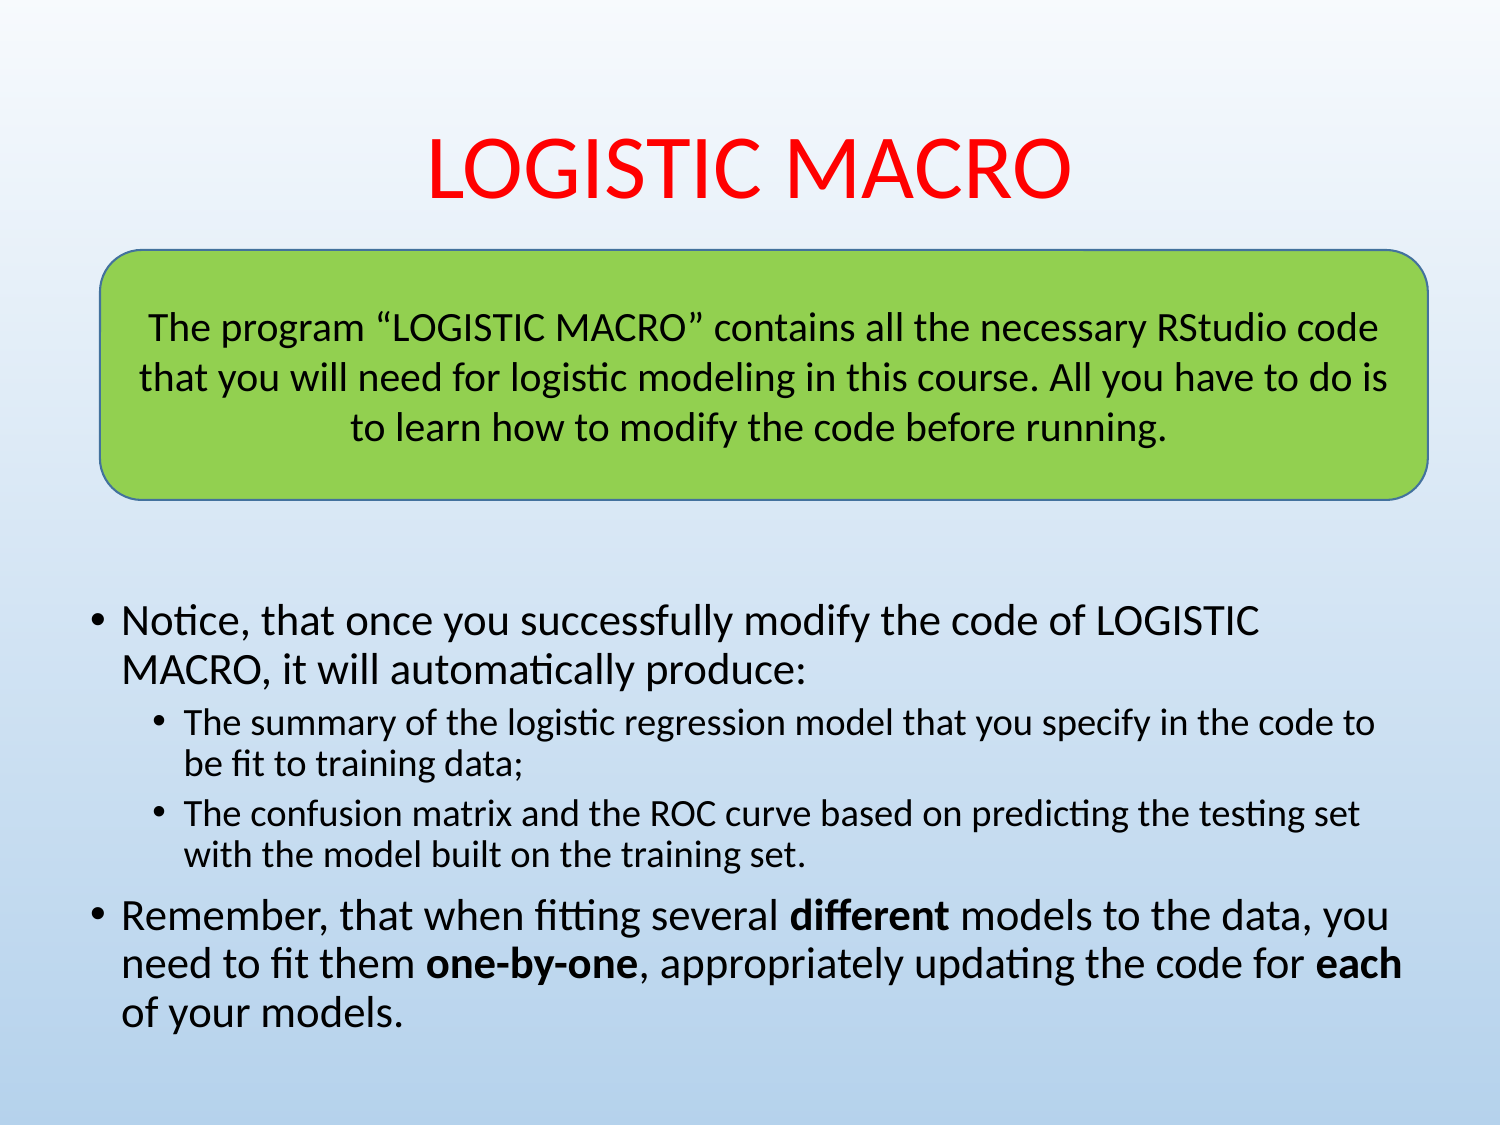

# LOGISTIC MACRO
The program “LOGISTIC MACRO” contains all the necessary RStudio code that you will need for logistic modeling in this course. All you have to do is to learn how to modify the code before running.

Notice, that once you successfully modify the code of LOGISTIC MACRO, it will automatically produce:
The summary of the logistic regression model that you specify in the code to be fit to training data;
The confusion matrix and the ROC curve based on predicting the testing set with the model built on the training set.
Remember, that when fitting several different models to the data, you need to fit them one-by-one, appropriately updating the code for each of your models.